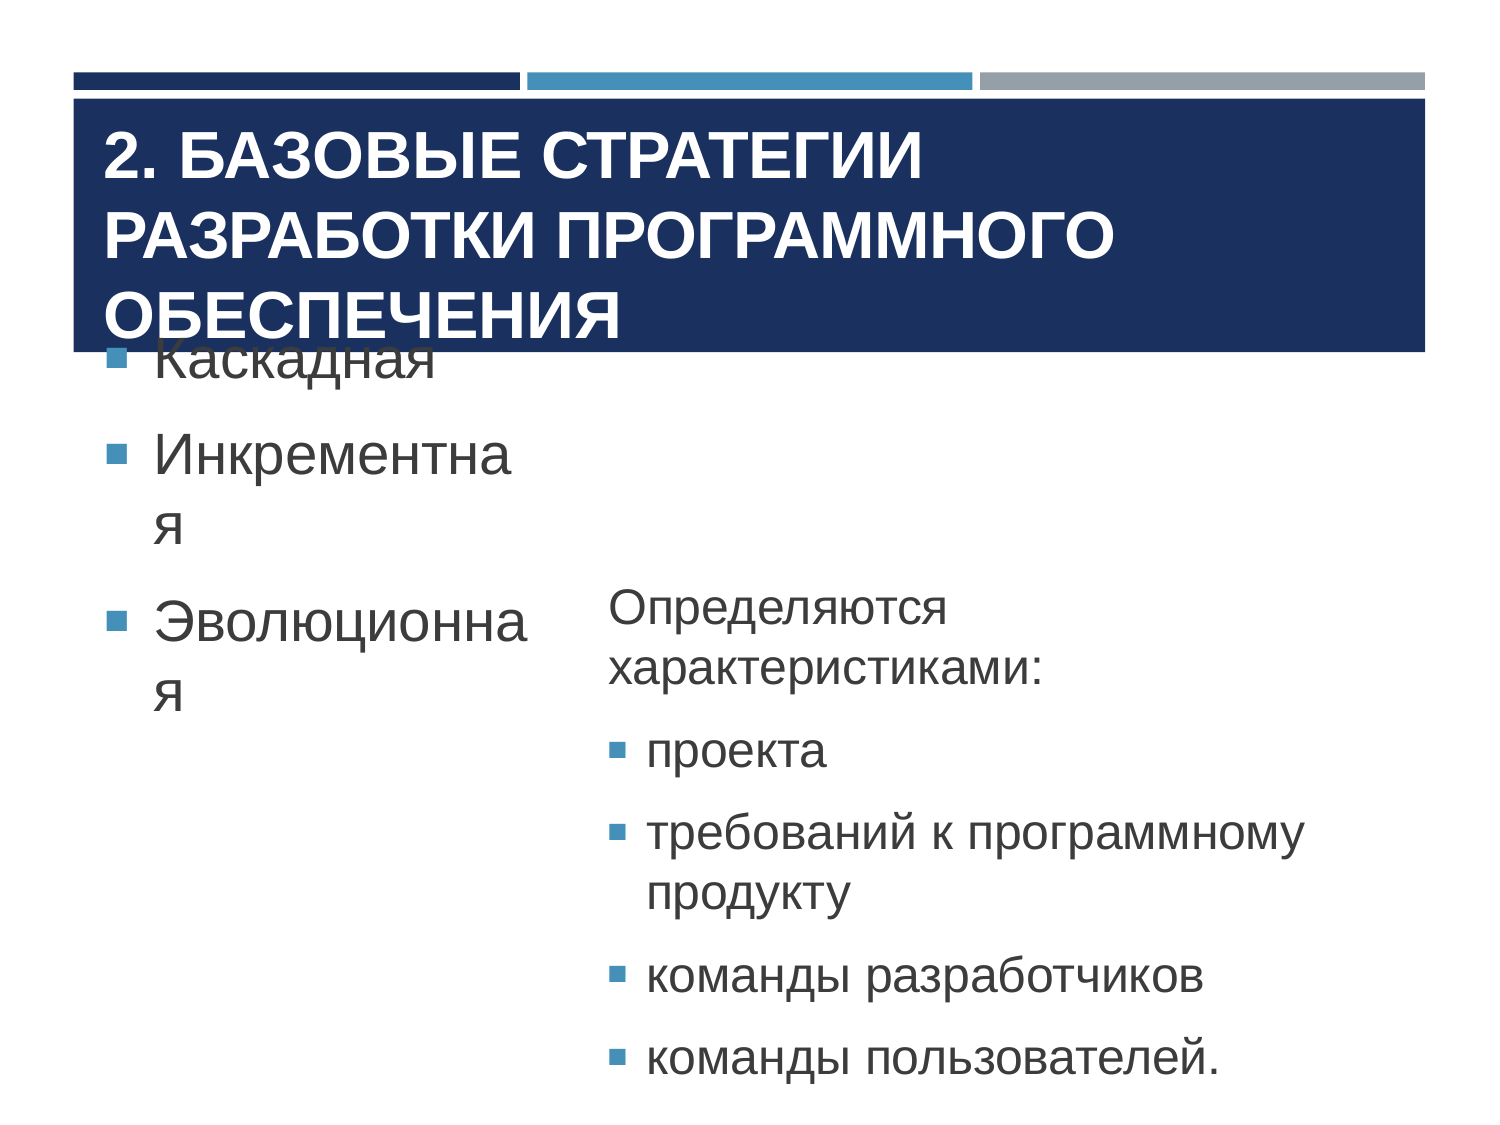

# 2. БАЗОВЫЕ СТРАТЕГИИ РАЗРАБОТКИ ПРОГРАММНОГО ОБЕСПЕЧЕНИЯ
Каскадная
Инкрементная
Эволюционная
Определяются характеристиками:
проекта
требований к программному
продукту
команды разработчиков
команды пользователей.